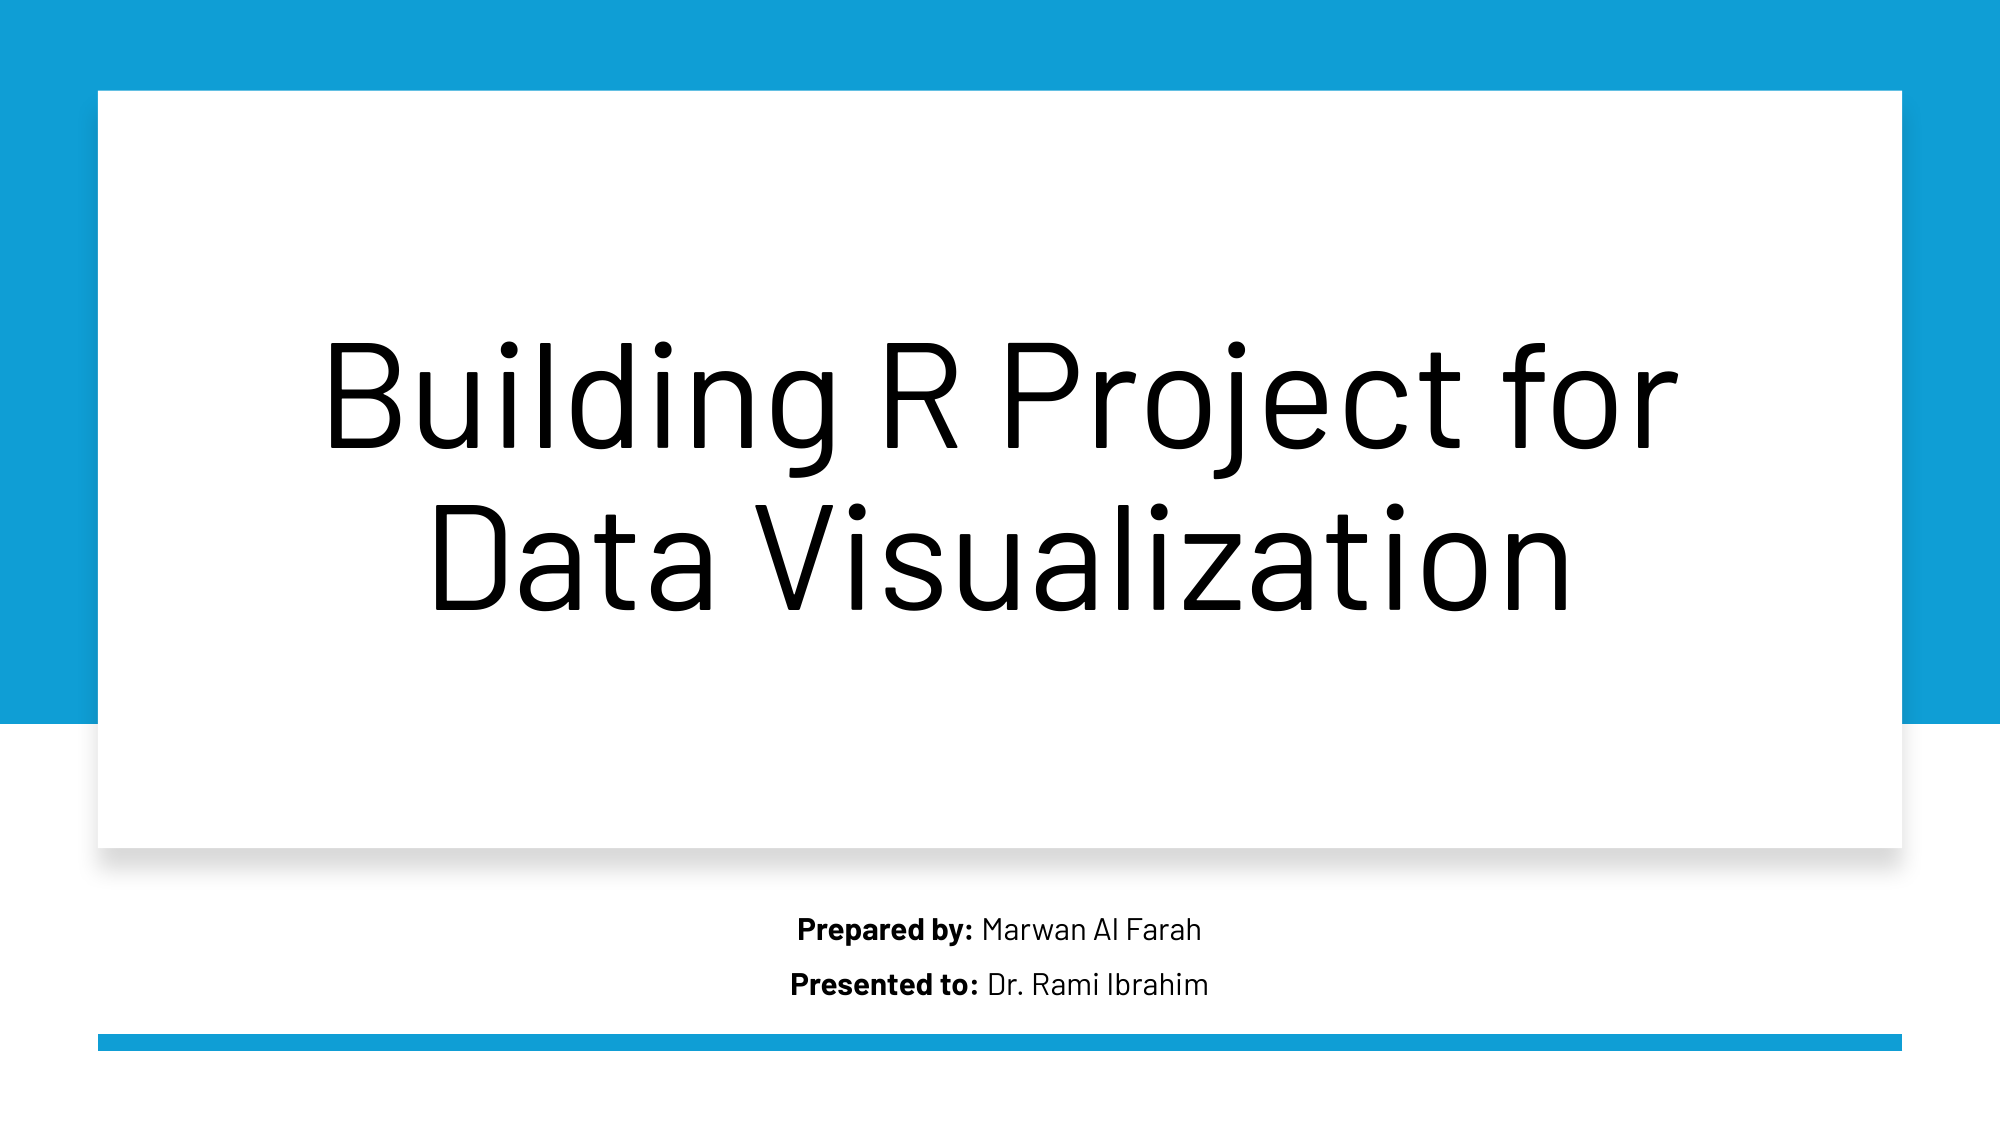

# Building R Project for Data Visualization
Prepared by: Marwan Al Farah
Presented to: Dr. Rami Ibrahim